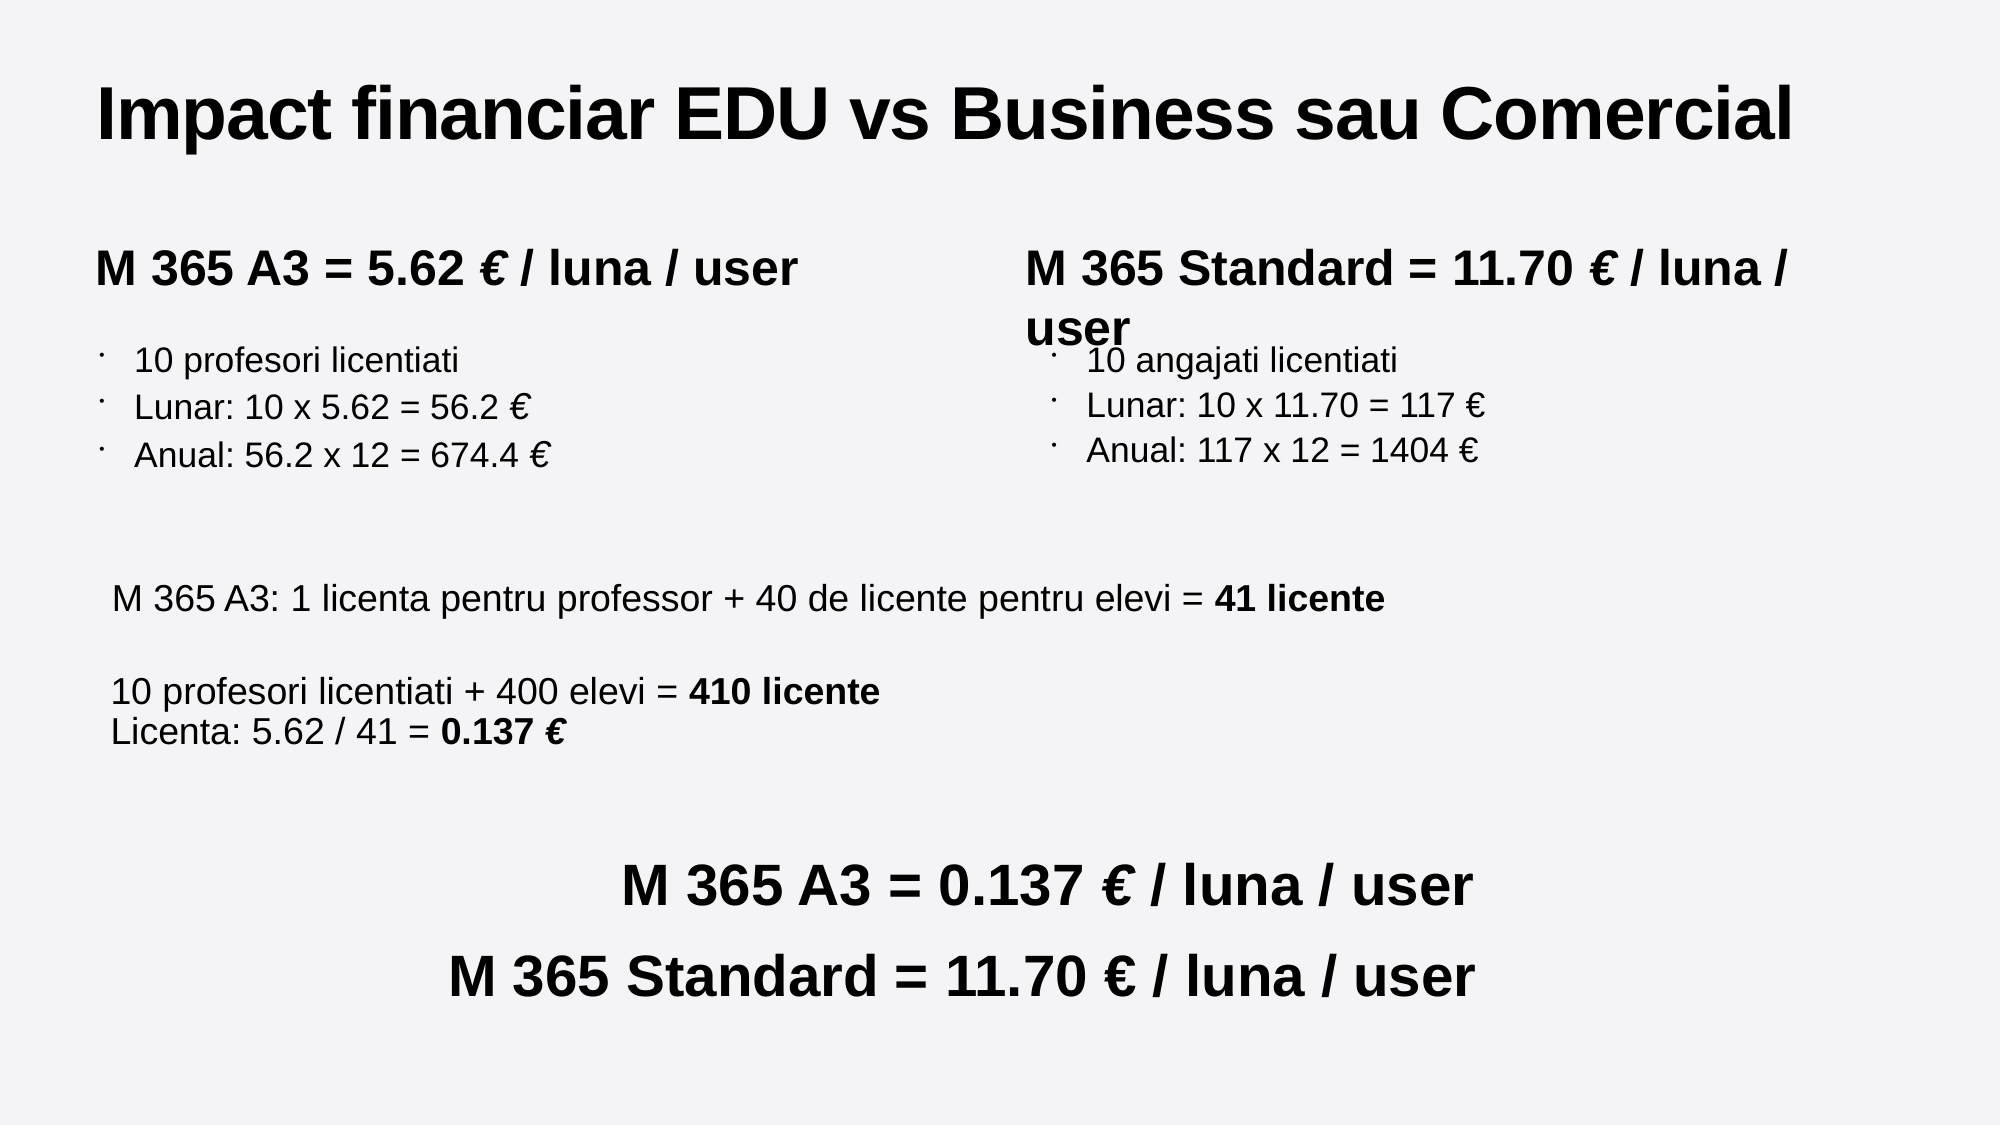

# Impact financiar EDU vs Business sau Comercial
M 365 A3 = 5.62 € / luna / user
M 365 Standard = 11.70 € / luna / user
10 profesori licentiati
Lunar: 10 x 5.62 = 56.2 €
Anual: 56.2 x 12 = 674.4 €
10 angajati licentiati
Lunar: 10 x 11.70 = 117 €
Anual: 117 x 12 = 1404 €
M 365 A3: 1 licenta pentru professor + 40 de licente pentru elevi = 41 licente
10 profesori licentiati + 400 elevi = 410 licente
Licenta: 5.62 / 41 = 0.137 €
M 365 A3 = 0.137 € / luna / user
M 365 Standard = 11.70 € / luna / user